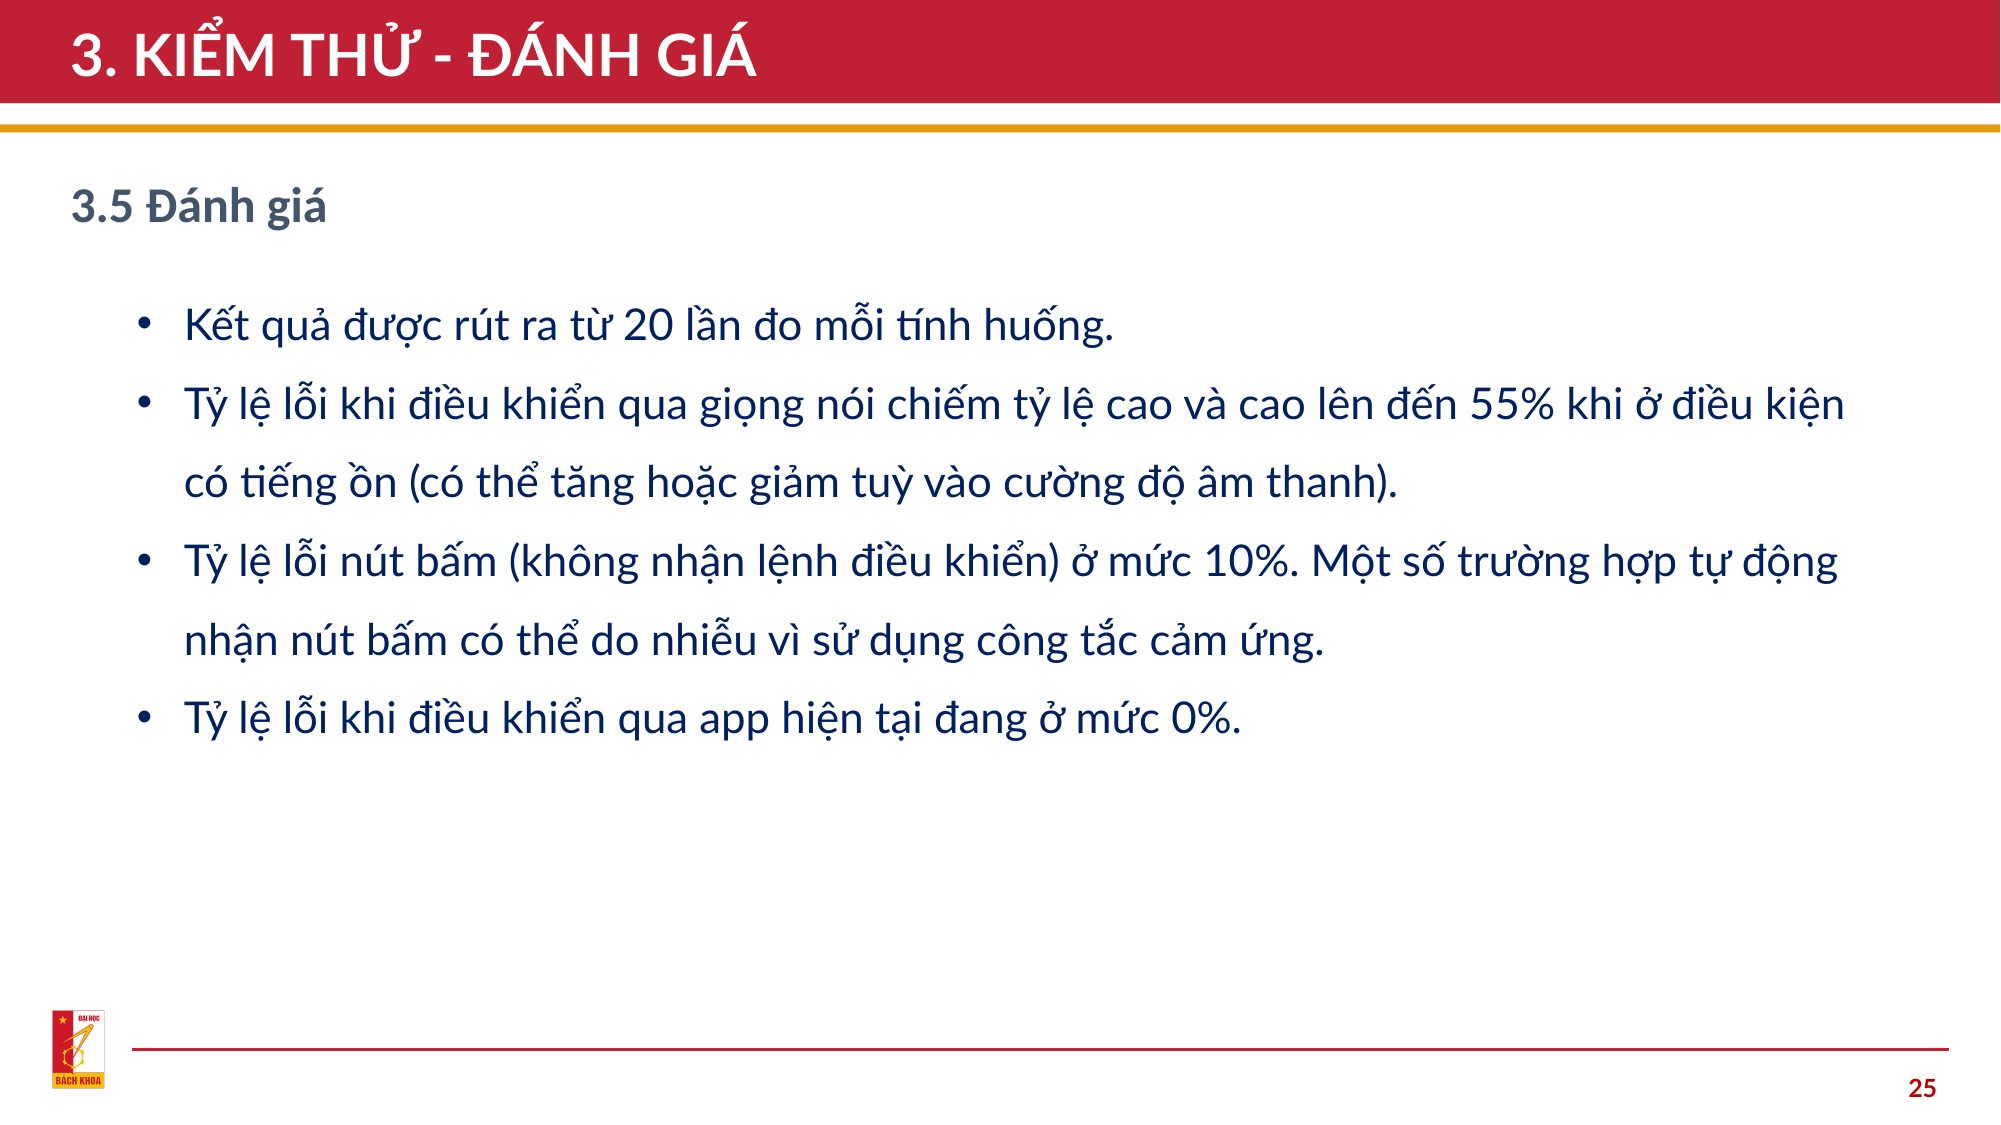

# 3. KIỂM THỬ - ĐÁNH GIÁ
3.5 Đánh giá
Kết quả được rút ra từ 20 lần đo mỗi tính huống.
Tỷ lệ lỗi khi điều khiển qua giọng nói chiếm tỷ lệ cao và cao lên đến 55% khi ở điều kiện có tiếng ồn (có thể tăng hoặc giảm tuỳ vào cường độ âm thanh).
Tỷ lệ lỗi nút bấm (không nhận lệnh điều khiển) ở mức 10%. Một số trường hợp tự động nhận nút bấm có thể do nhiễu vì sử dụng công tắc cảm ứng.
Tỷ lệ lỗi khi điều khiển qua app hiện tại đang ở mức 0%.
25